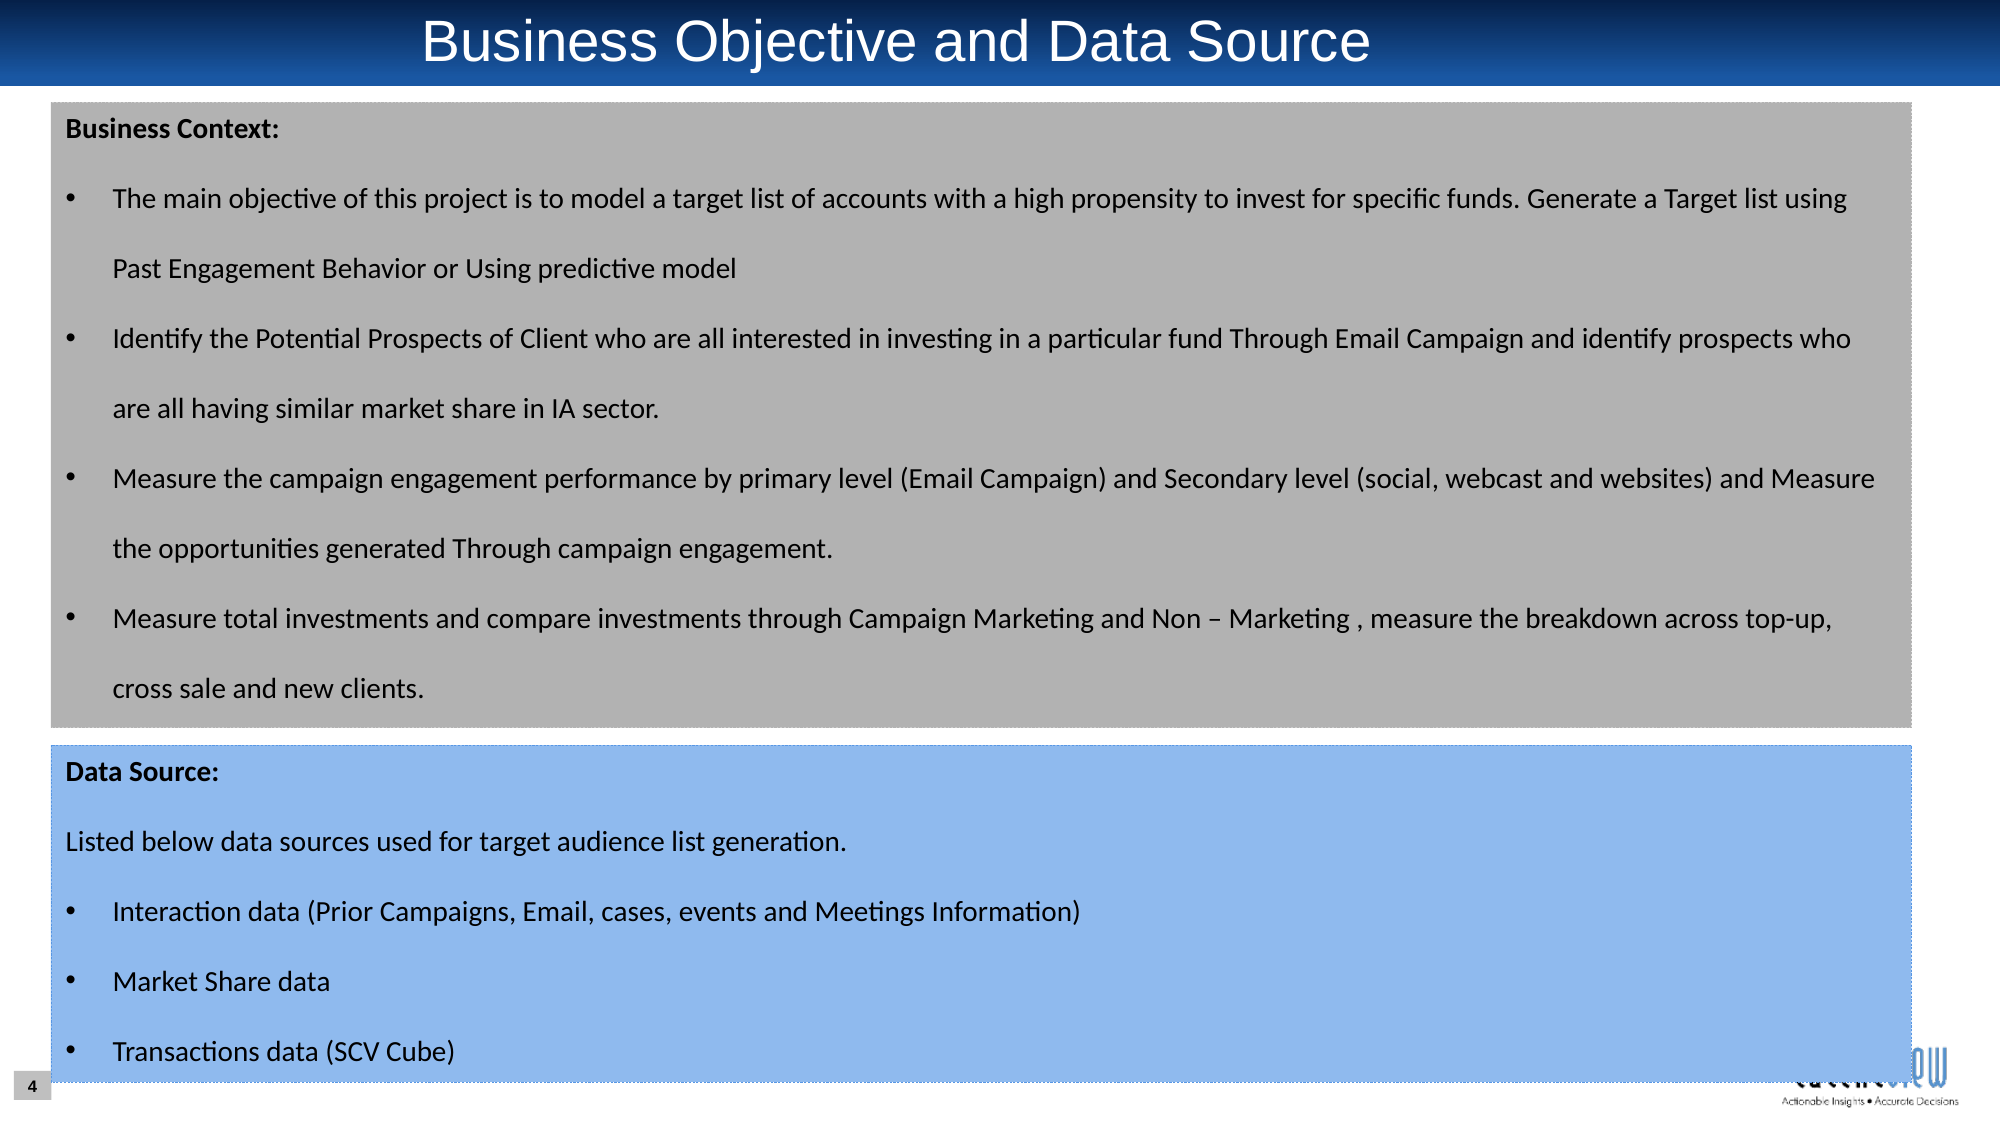

Business Objective and Data Source
Business Context:
The main objective of this project is to model a target list of accounts with a high propensity to invest for specific funds. Generate a Target list using Past Engagement Behavior or Using predictive model
Identify the Potential Prospects of Client who are all interested in investing in a particular fund Through Email Campaign and identify prospects who are all having similar market share in IA sector.
Measure the campaign engagement performance by primary level (Email Campaign) and Secondary level (social, webcast and websites) and Measure the opportunities generated Through campaign engagement.
Measure total investments and compare investments through Campaign Marketing and Non – Marketing , measure the breakdown across top-up, cross sale and new clients.

Data Source:
Listed below data sources used for target audience list generation.
Interaction data (Prior Campaigns, Email, cases, events and Meetings Information)
Market Share data
Transactions data (SCV Cube)